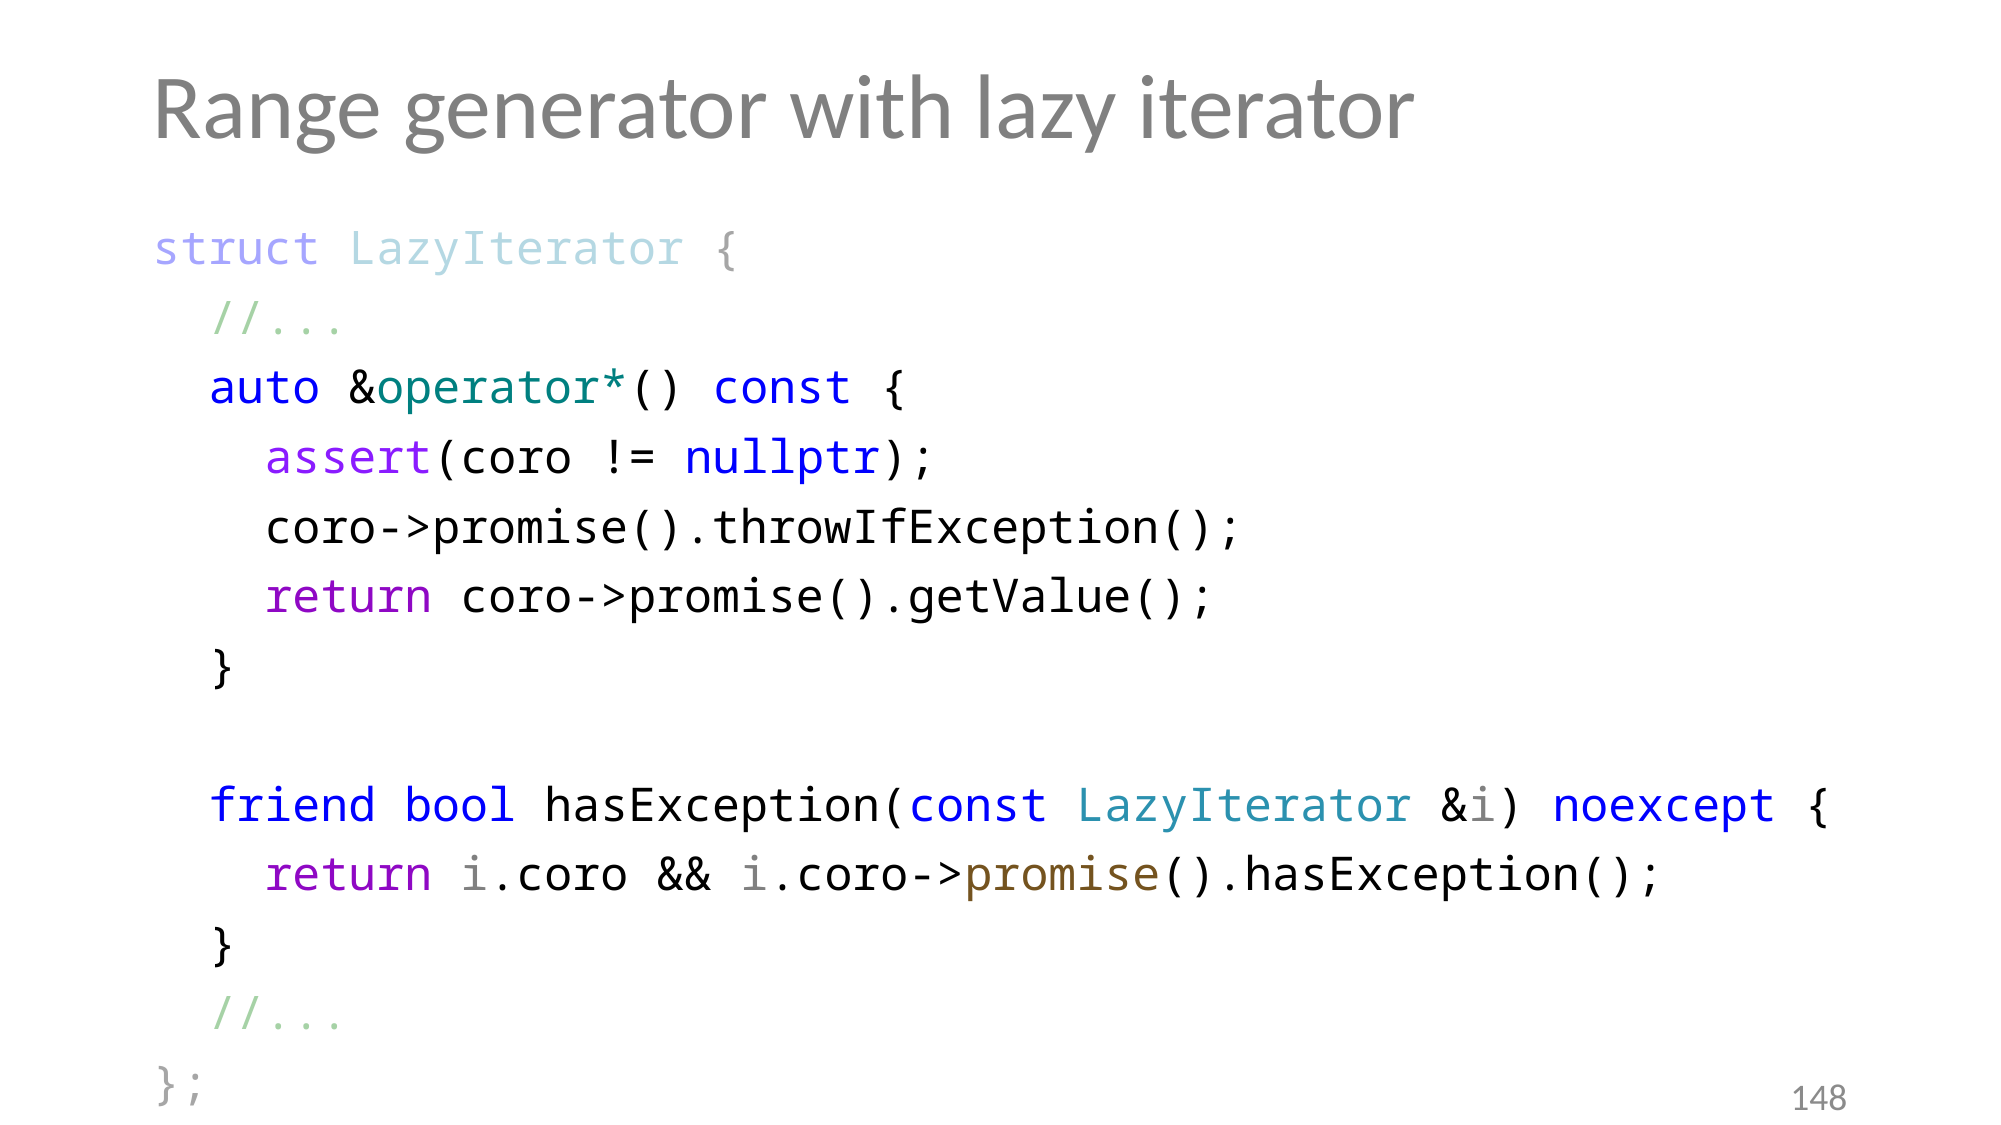

# Range generator with lazy iterator
struct LazyIterator {
  //...
  auto &operator*() const {
    assert(coro != nullptr);
    coro->promise().throwIfException();
    return coro->promise().getValue();
  }

  friend bool hasException(const LazyIterator &i) noexcept {
    return i.coro && i.coro->promise().hasException();
  }
  //...
};
148